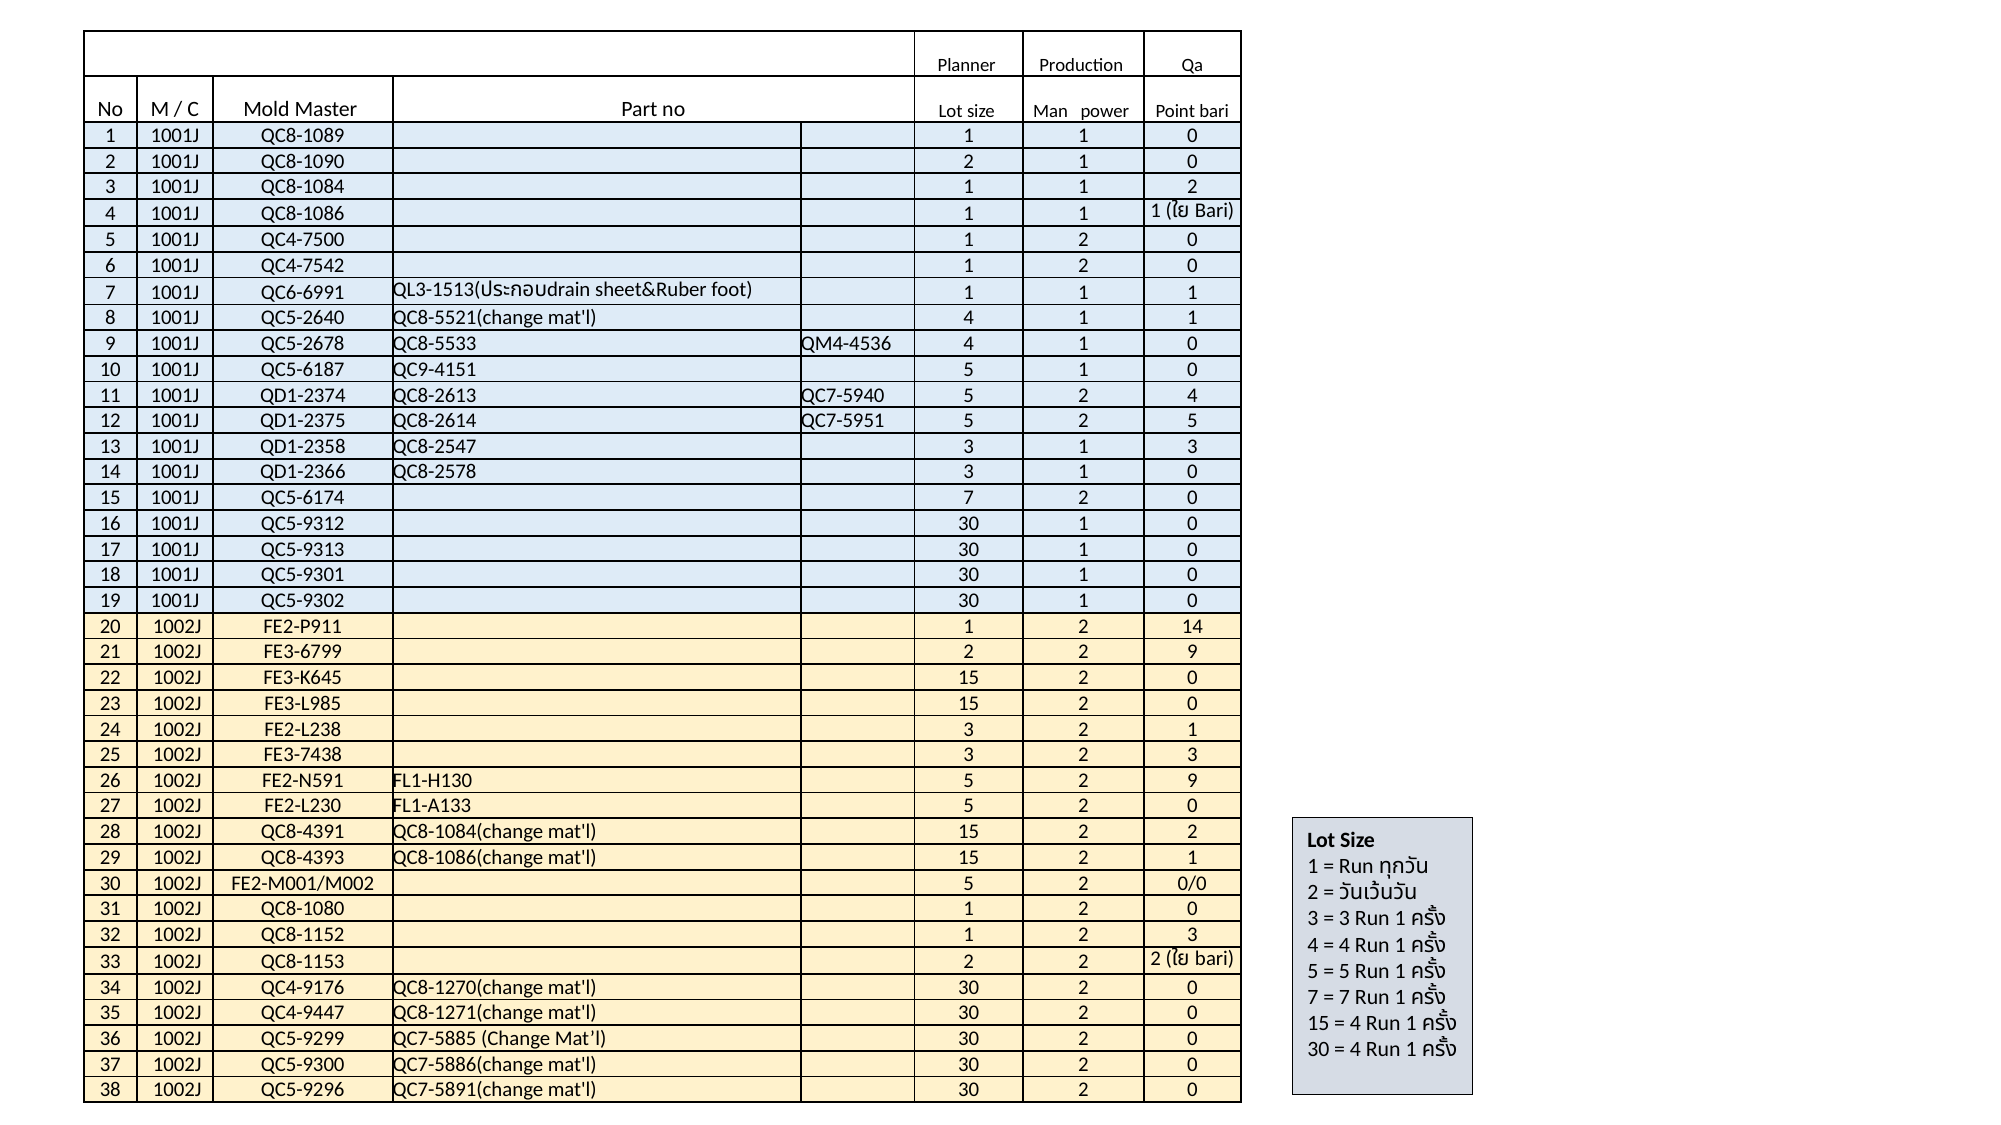

|  |  |  |  |  | Planner | Production | Qa |
| --- | --- | --- | --- | --- | --- | --- | --- |
| No | M / C | Mold Master | Part no |  | Lot size | Man power | Point bari |
| 1 | 1001J | QC8-1089 |  |  | 1 | 1 | 0 |
| 2 | 1001J | QC8-1090 |  |  | 2 | 1 | 0 |
| 3 | 1001J | QC8-1084 |  |  | 1 | 1 | 2 |
| 4 | 1001J | QC8-1086 |  |  | 1 | 1 | 1 (ใย Bari) |
| 5 | 1001J | QC4-7500 |  |  | 1 | 2 | 0 |
| 6 | 1001J | QC4-7542 |  |  | 1 | 2 | 0 |
| 7 | 1001J | QC6-6991 | QL3-1513(ประกอบdrain sheet&Ruber foot) |  | 1 | 1 | 1 |
| 8 | 1001J | QC5-2640 | QC8-5521(change mat'l) |  | 4 | 1 | 1 |
| 9 | 1001J | QC5-2678 | QC8-5533 | QM4-4536 | 4 | 1 | 0 |
| 10 | 1001J | QC5-6187 | QC9-4151 |  | 5 | 1 | 0 |
| 11 | 1001J | QD1-2374 | QC8-2613 | QC7-5940 | 5 | 2 | 4 |
| 12 | 1001J | QD1-2375 | QC8-2614 | QC7-5951 | 5 | 2 | 5 |
| 13 | 1001J | QD1-2358 | QC8-2547 |  | 3 | 1 | 3 |
| 14 | 1001J | QD1-2366 | QC8-2578 |  | 3 | 1 | 0 |
| 15 | 1001J | QC5-6174 |  |  | 7 | 2 | 0 |
| 16 | 1001J | QC5-9312 |  |  | 30 | 1 | 0 |
| 17 | 1001J | QC5-9313 |  |  | 30 | 1 | 0 |
| 18 | 1001J | QC5-9301 |  |  | 30 | 1 | 0 |
| 19 | 1001J | QC5-9302 |  |  | 30 | 1 | 0 |
| 20 | 1002J | FE2-P911 |  |  | 1 | 2 | 14 |
| 21 | 1002J | FE3-6799 |  |  | 2 | 2 | 9 |
| 22 | 1002J | FE3-K645 |  |  | 15 | 2 | 0 |
| 23 | 1002J | FE3-L985 |  |  | 15 | 2 | 0 |
| 24 | 1002J | FE2-L238 |  |  | 3 | 2 | 1 |
| 25 | 1002J | FE3-7438 |  |  | 3 | 2 | 3 |
| 26 | 1002J | FE2-N591 | FL1-H130 |  | 5 | 2 | 9 |
| 27 | 1002J | FE2-L230 | FL1-A133 |  | 5 | 2 | 0 |
| 28 | 1002J | QC8-4391 | QC8-1084(change mat'l) |  | 15 | 2 | 2 |
| 29 | 1002J | QC8-4393 | QC8-1086(change mat'l) |  | 15 | 2 | 1 |
| 30 | 1002J | FE2-M001/M002 |  |  | 5 | 2 | 0/0 |
| 31 | 1002J | QC8-1080 |  |  | 1 | 2 | 0 |
| 32 | 1002J | QC8-1152 |  |  | 1 | 2 | 3 |
| 33 | 1002J | QC8-1153 |  |  | 2 | 2 | 2 (ใย bari) |
| 34 | 1002J | QC4-9176 | QC8-1270(change mat'l) |  | 30 | 2 | 0 |
| 35 | 1002J | QC4-9447 | QC8-1271(change mat'l) |  | 30 | 2 | 0 |
| 36 | 1002J | QC5-9299 | QC7-5885 (Change Mat’l) |  | 30 | 2 | 0 |
| 37 | 1002J | QC5-9300 | QC7-5886(change mat'l) |  | 30 | 2 | 0 |
| 38 | 1002J | QC5-9296 | QC7-5891(change mat'l) |  | 30 | 2 | 0 |
Lot Size
1 = Run ทุกวัน
2 = วันเว้นวัน
3 = 3 Run 1 ครั้ง
4 = 4 Run 1 ครั้ง
5 = 5 Run 1 ครั้ง
7 = 7 Run 1 ครั้ง
15 = 4 Run 1 ครั้ง
30 = 4 Run 1 ครั้ง